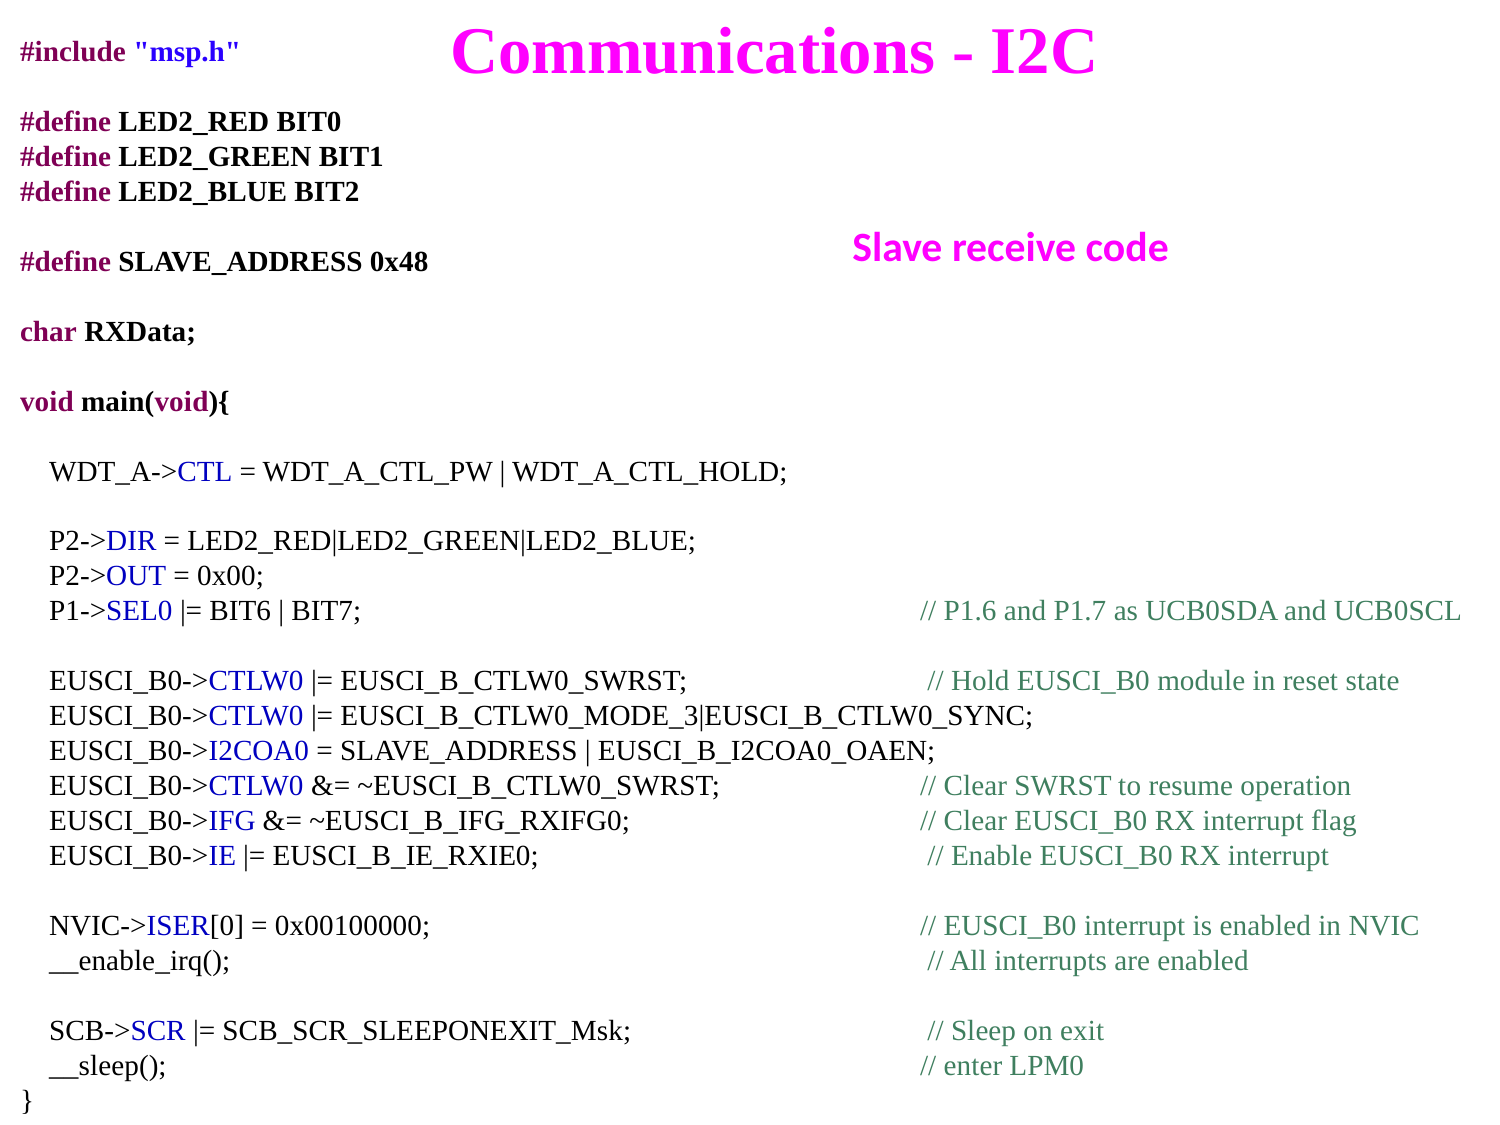

Communications - I2C
#include "msp.h"

#define LED2_RED BIT0
#define LED2_GREEN BIT1
#define LED2_BLUE BIT2

#define SLAVE_ADDRESS 0x48

char RXData;

void main(void){

    WDT_A->CTL = WDT_A_CTL_PW | WDT_A_CTL_HOLD;

    P2->DIR = LED2_RED|LED2_GREEN|LED2_BLUE;
    P2->OUT = 0x00;
    P1->SEL0 |= BIT6 | BIT7;			 	// P1.6 and P1.7 as UCB0SDA and UCB0SCL

    EUSCI_B0->CTLW0 |= EUSCI_B_CTLW0_SWRST;		 // Hold EUSCI_B0 module in reset state
    EUSCI_B0->CTLW0 |= EUSCI_B_CTLW0_MODE_3|EUSCI_B_CTLW0_SYNC;
    EUSCI_B0->I2COA0 = SLAVE_ADDRESS | EUSCI_B_I2COA0_OAEN;
    EUSCI_B0->CTLW0 &= ~EUSCI_B_CTLW0_SWRST; 		// Clear SWRST to resume operation
    EUSCI_B0->IFG &= ~EUSCI_B_IFG_RXIFG0; 		// Clear EUSCI_B0 RX interrupt flag
    EUSCI_B0->IE |= EUSCI_B_IE_RXIE0;			 // Enable EUSCI_B0 RX interrupt

    NVIC->ISER[0] = 0x00100000; 				// EUSCI_B0 interrupt is enabled in NVIC
    __enable_irq();					 // All interrupts are enabled

    SCB->SCR |= SCB_SCR_SLEEPONEXIT_Msk;		 // Sleep on exit
    __sleep(); 					// enter LPM0
}

Slave receive code